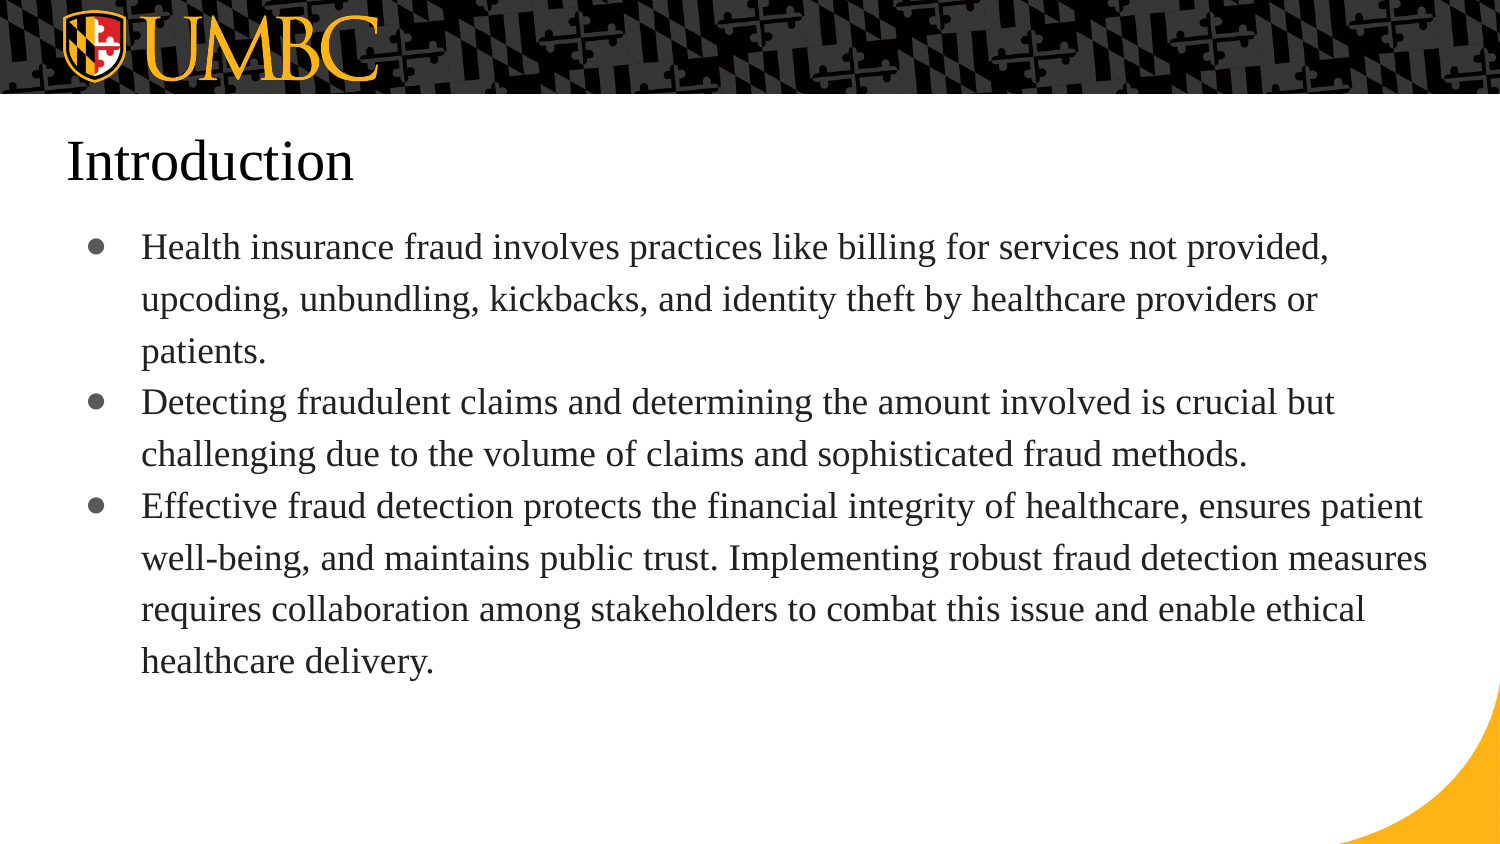

# Introduction
Health insurance fraud involves practices like billing for services not provided, upcoding, unbundling, kickbacks, and identity theft by healthcare providers or patients.
Detecting fraudulent claims and determining the amount involved is crucial but challenging due to the volume of claims and sophisticated fraud methods.
Effective fraud detection protects the financial integrity of healthcare, ensures patient well-being, and maintains public trust. Implementing robust fraud detection measures requires collaboration among stakeholders to combat this issue and enable ethical healthcare delivery.